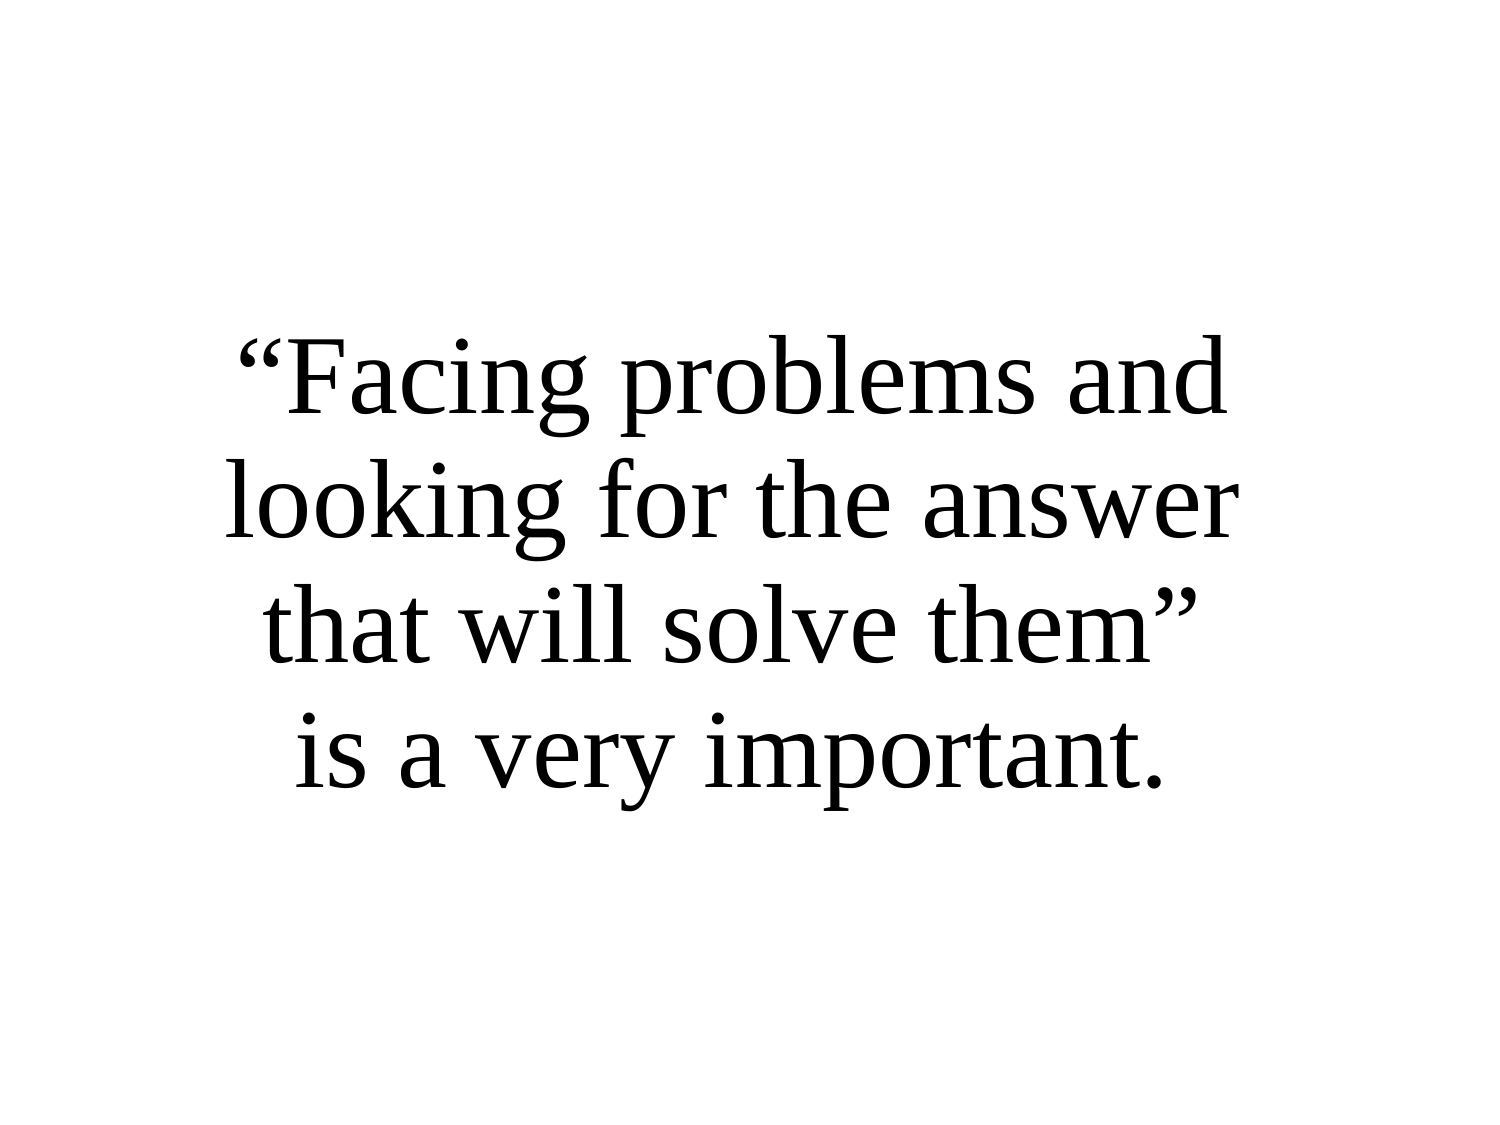

“Facing problems and looking for the answer that will solve them”
is a very important.